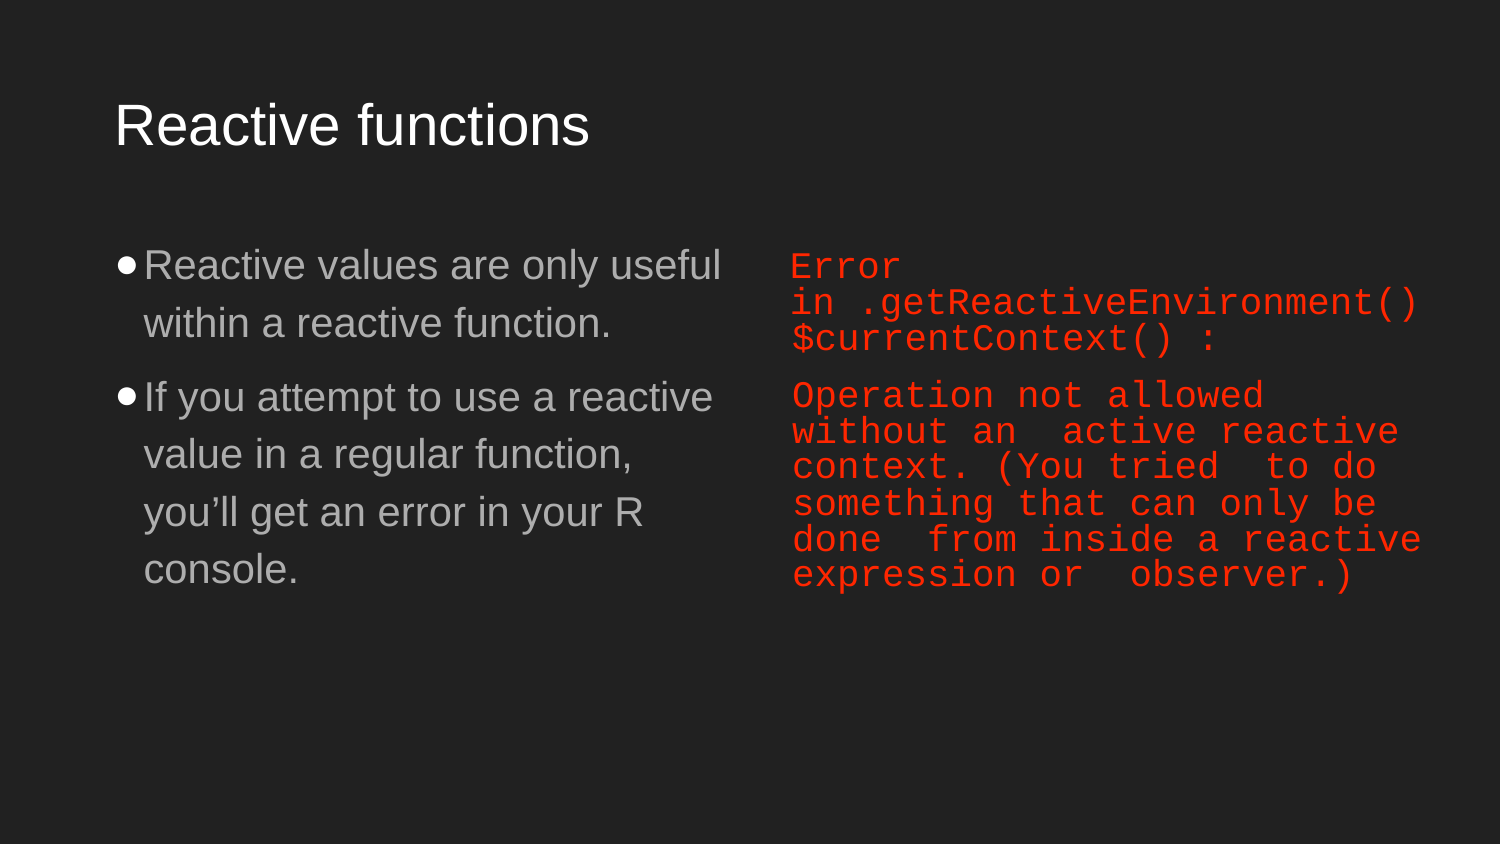

# Reactive functions
Reactive values are only useful within a reactive function.
If you attempt to use a reactive value in a regular function, you’ll get an error in your R console.
Error in .getReactiveEnvironment()
$currentContext() :
Operation not allowed without an  active reactive context. (You tried  to do something that can only be done  from inside a reactive expression or  observer.)